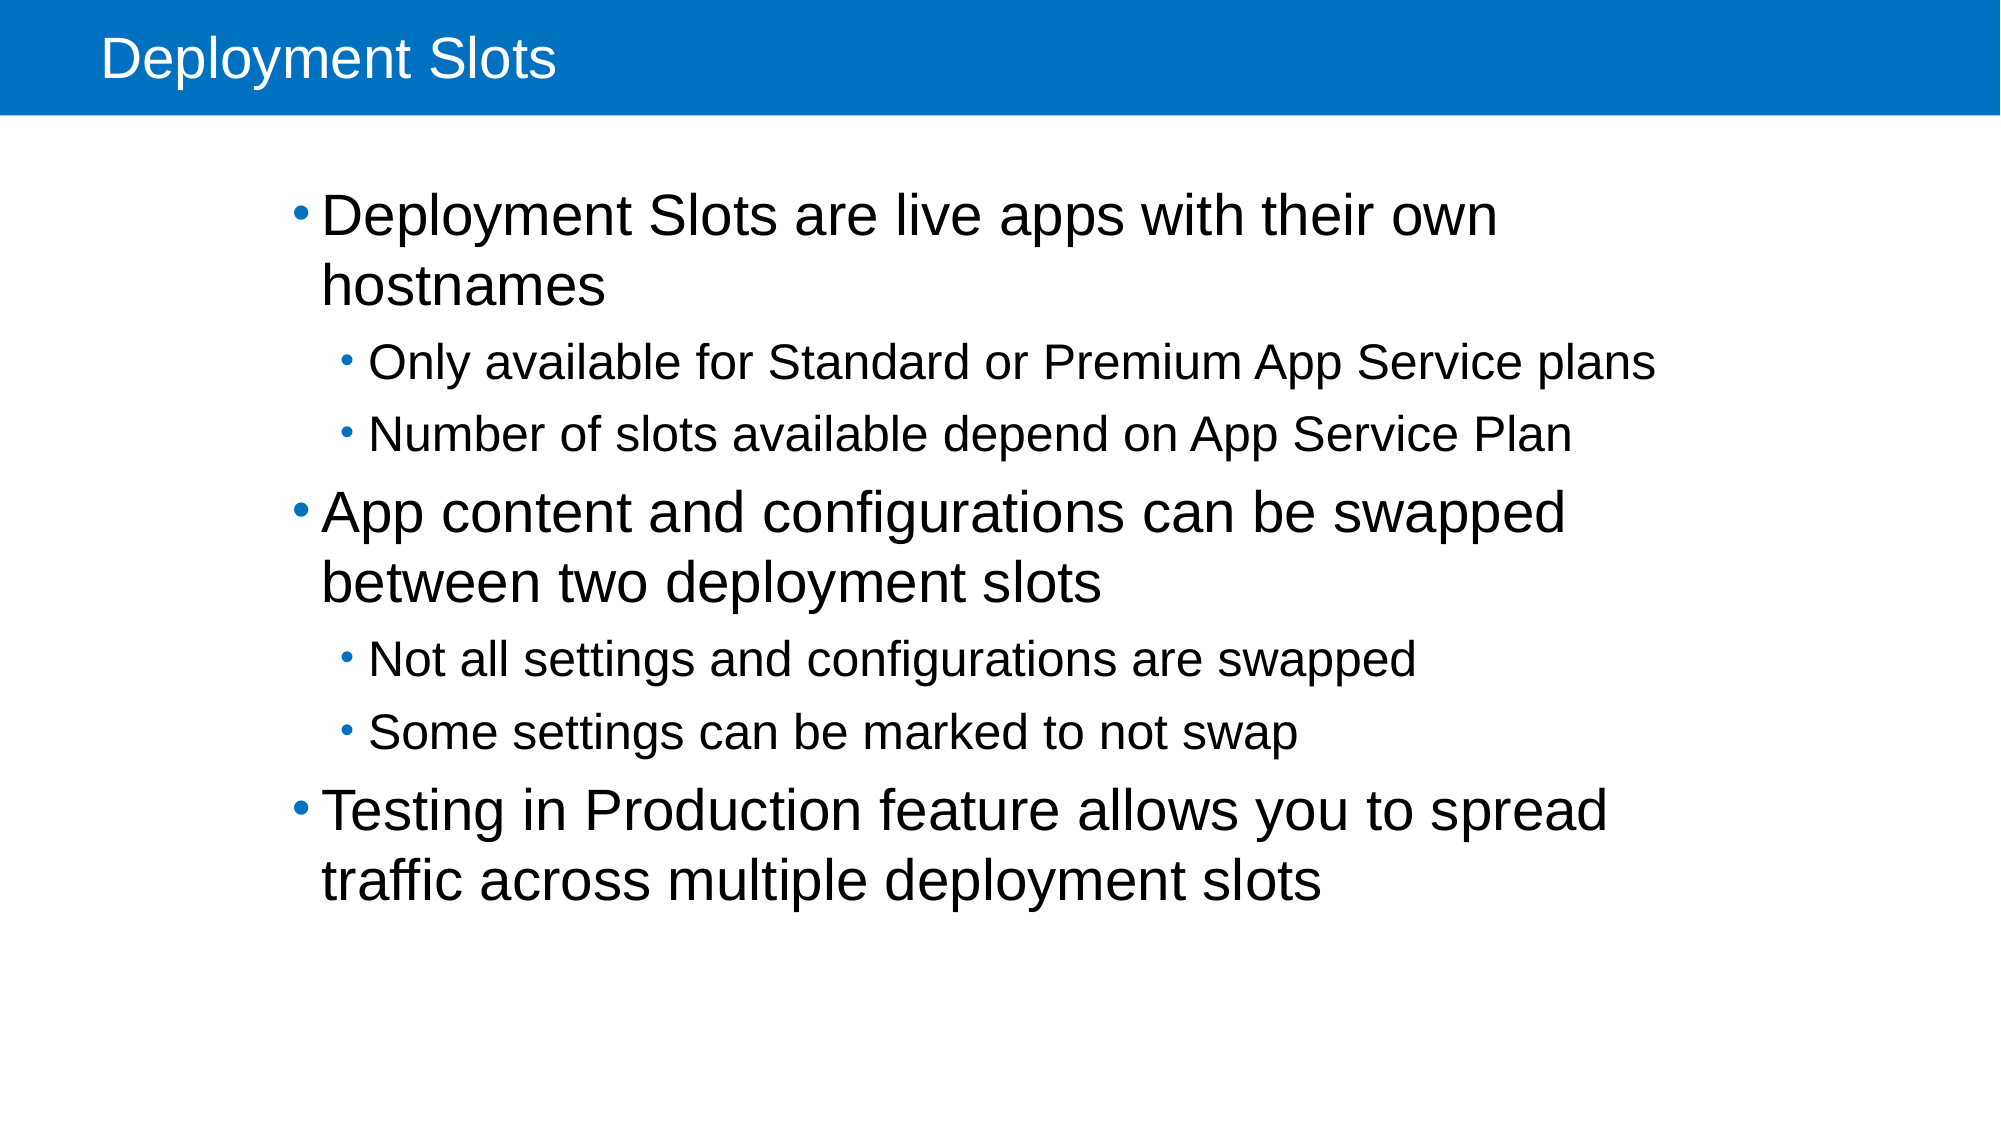

# Deployment Slots
Deployment Slots are live apps with their own hostnames
Only available for Standard or Premium App Service plans
Number of slots available depend on App Service Plan
App content and configurations can be swapped between two deployment slots
Not all settings and configurations are swapped
Some settings can be marked to not swap
Testing in Production feature allows you to spread traffic across multiple deployment slots